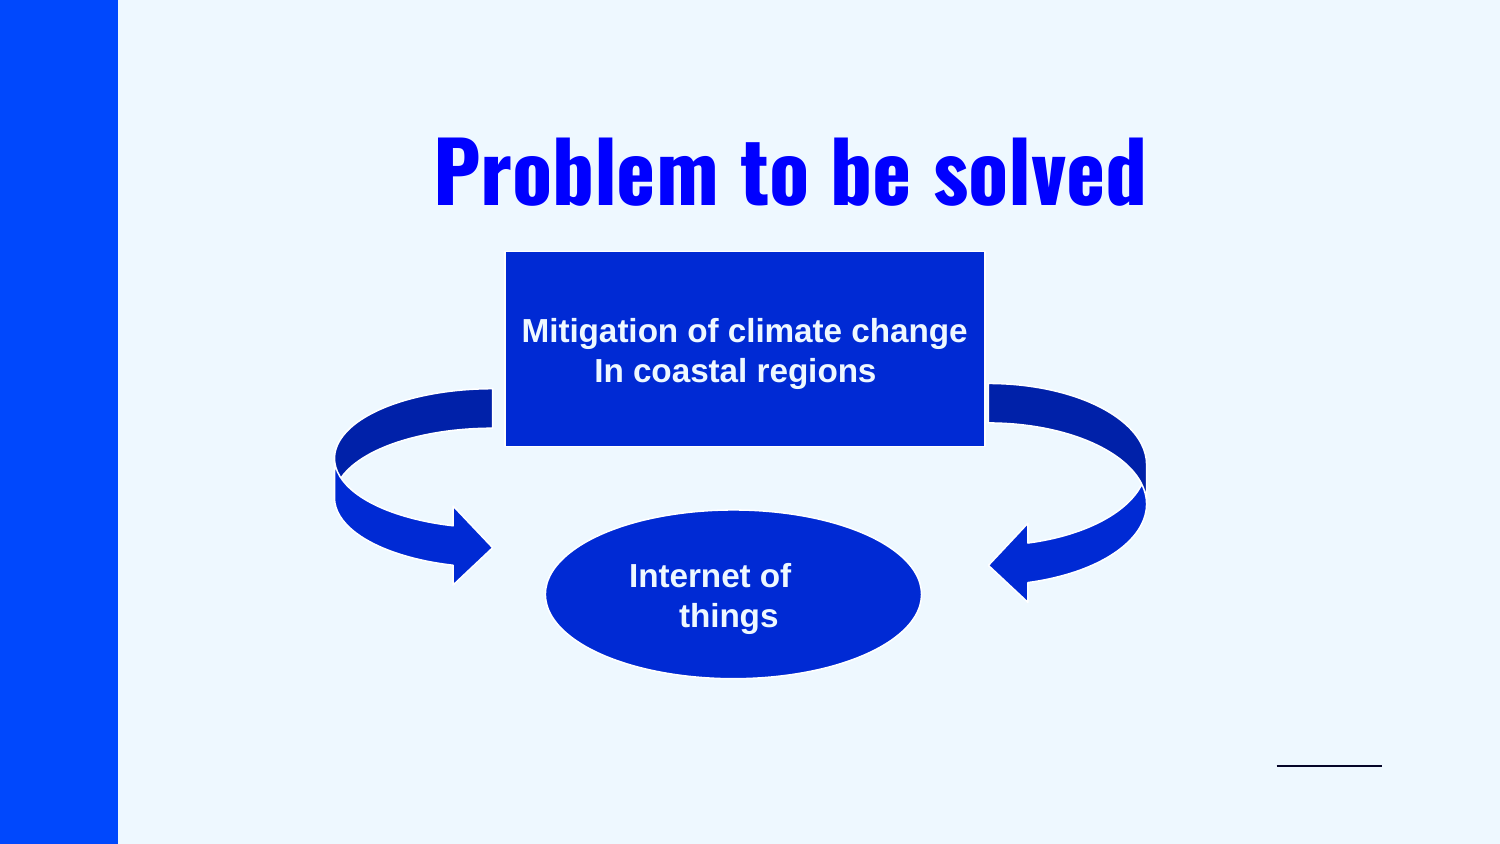

# Problem to be solved
Mitigation of climate change
In coastal regions

Internet of      things